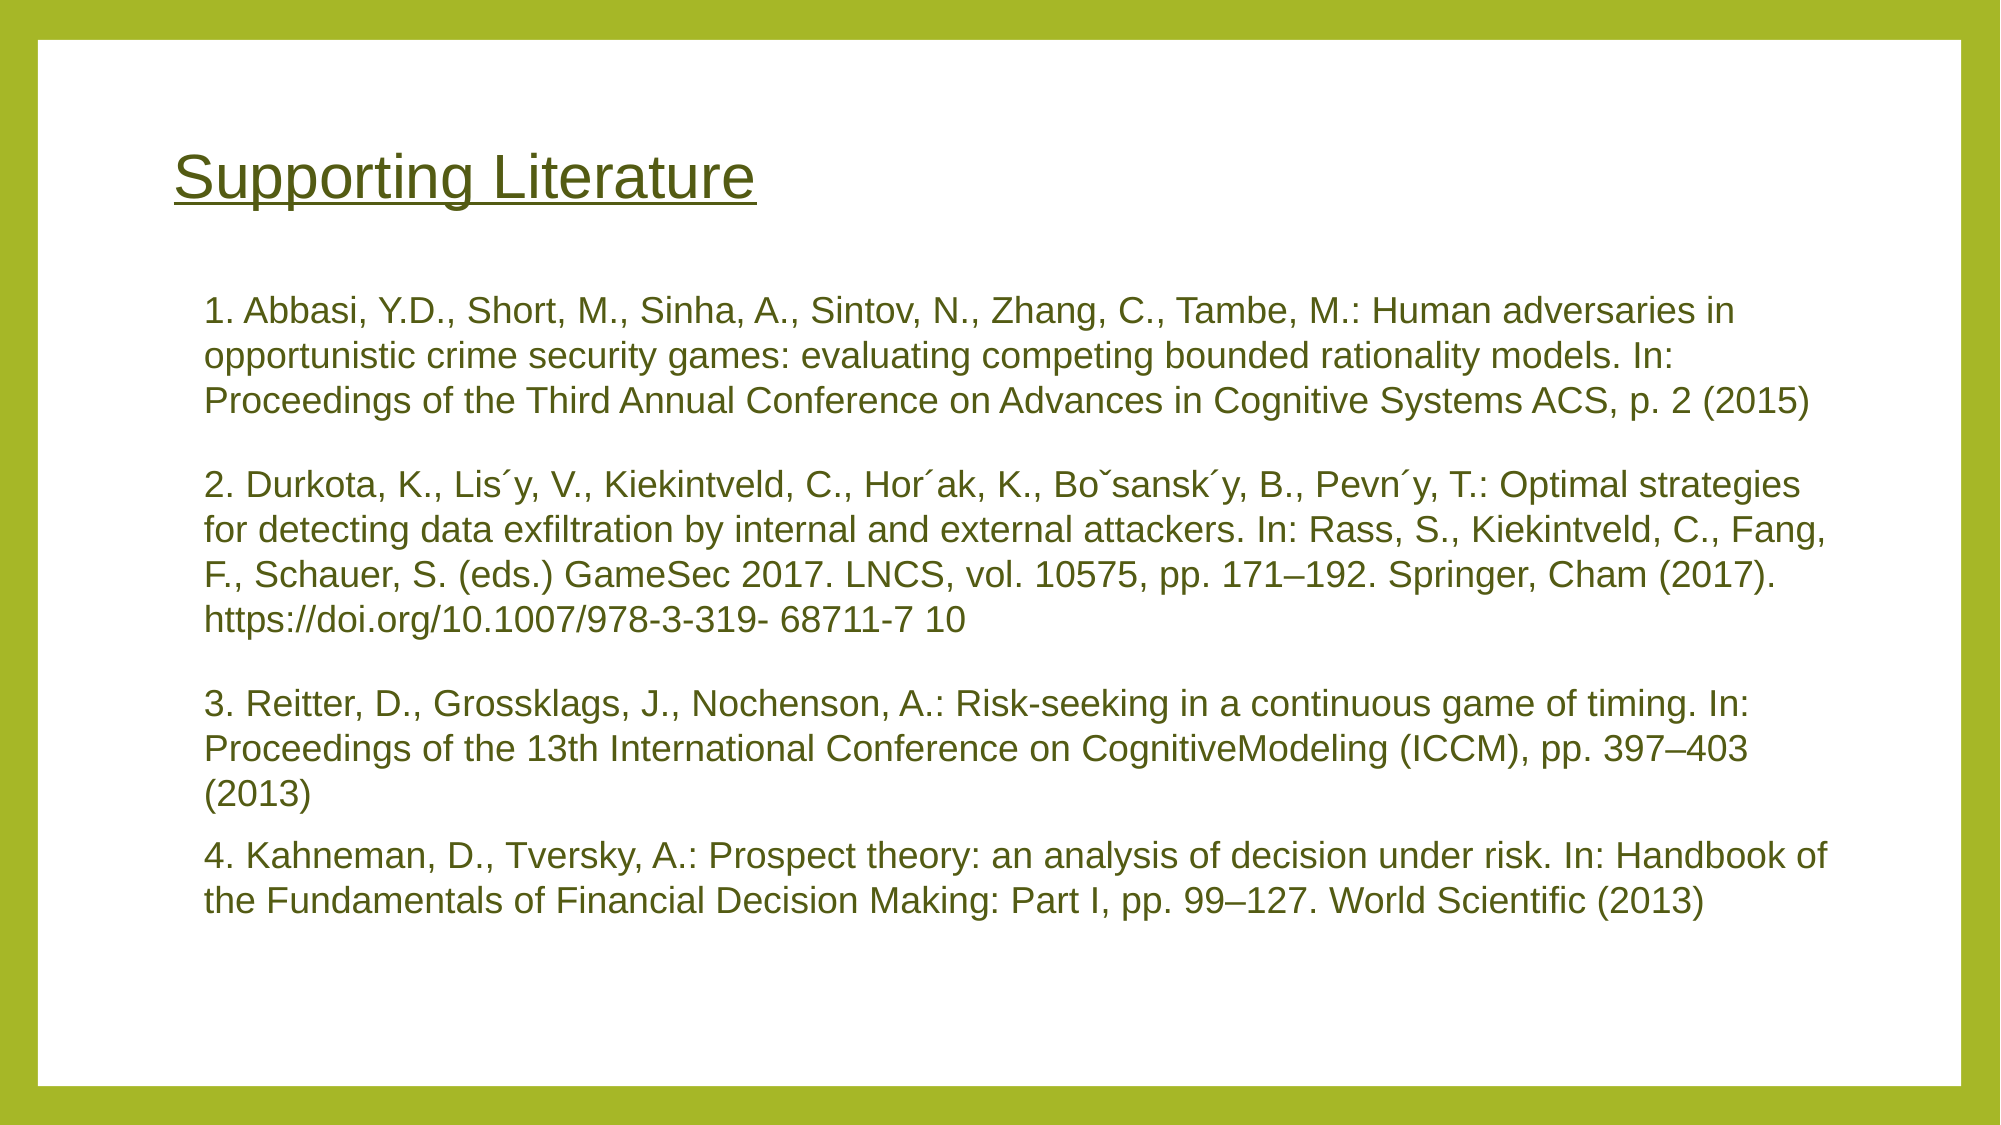

Supporting Literature
1. Abbasi, Y.D., Short, M., Sinha, A., Sintov, N., Zhang, C., Tambe, M.: Human adversaries in opportunistic crime security games: evaluating competing bounded rationality models. In: Proceedings of the Third Annual Conference on Advances in Cognitive Systems ACS, p. 2 (2015)
2. Durkota, K., Lis´y, V., Kiekintveld, C., Hor´ak, K., Boˇsansk´y, B., Pevn´y, T.: Optimal strategies for detecting data exfiltration by internal and external attackers. In: Rass, S., Kiekintveld, C., Fang, F., Schauer, S. (eds.) GameSec 2017. LNCS, vol. 10575, pp. 171–192. Springer, Cham (2017). https://doi.org/10.1007/978-3-319- 68711-7 10
3. Reitter, D., Grossklags, J., Nochenson, A.: Risk-seeking in a continuous game of timing. In: Proceedings of the 13th International Conference on CognitiveModeling (ICCM), pp. 397–403 (2013)
4. Kahneman, D., Tversky, A.: Prospect theory: an analysis of decision under risk. In: Handbook of the Fundamentals of Financial Decision Making: Part I, pp. 99–127. World Scientific (2013)